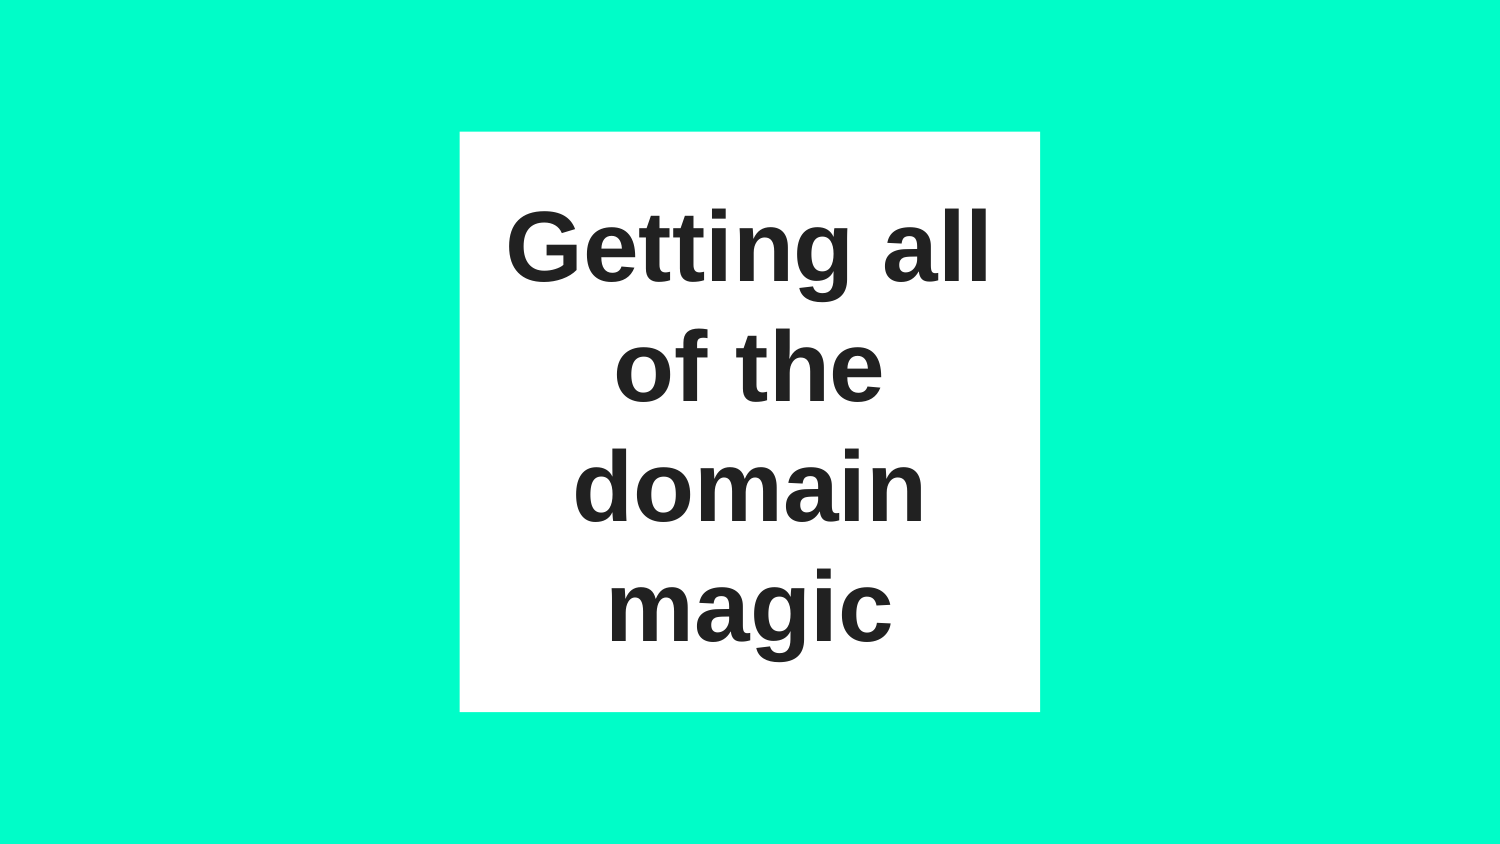

# Getting all of the domain magic